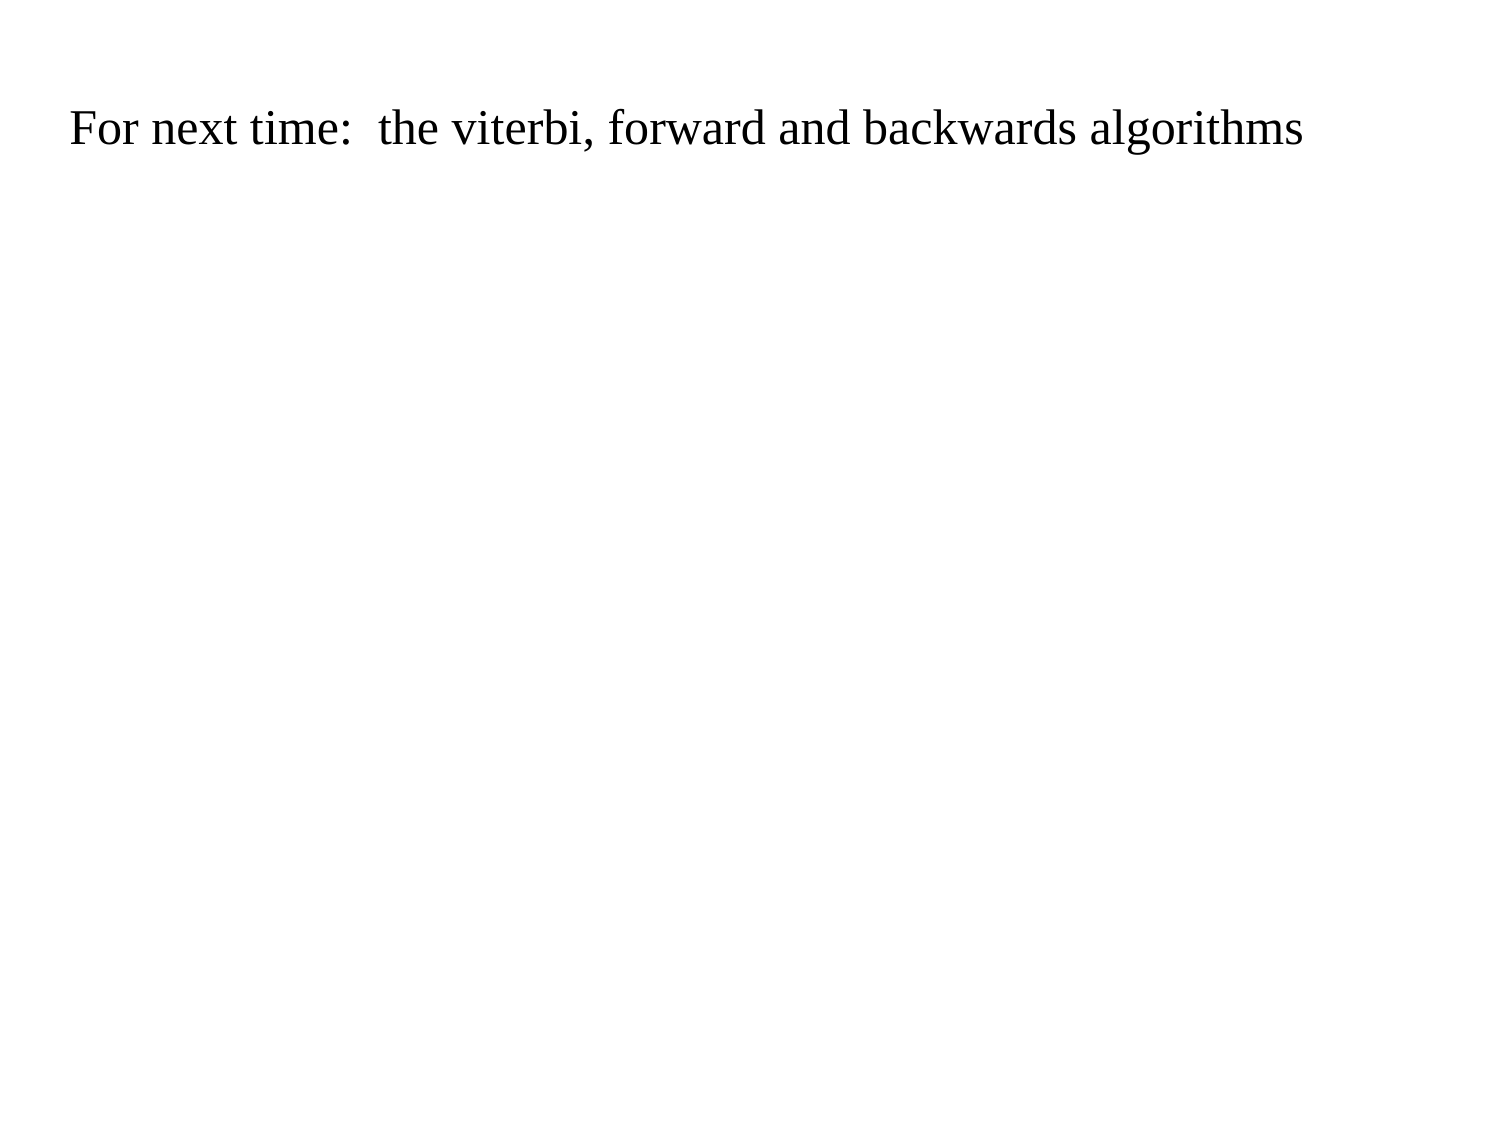

For next time:  the viterbi, forward and backwards algorithms